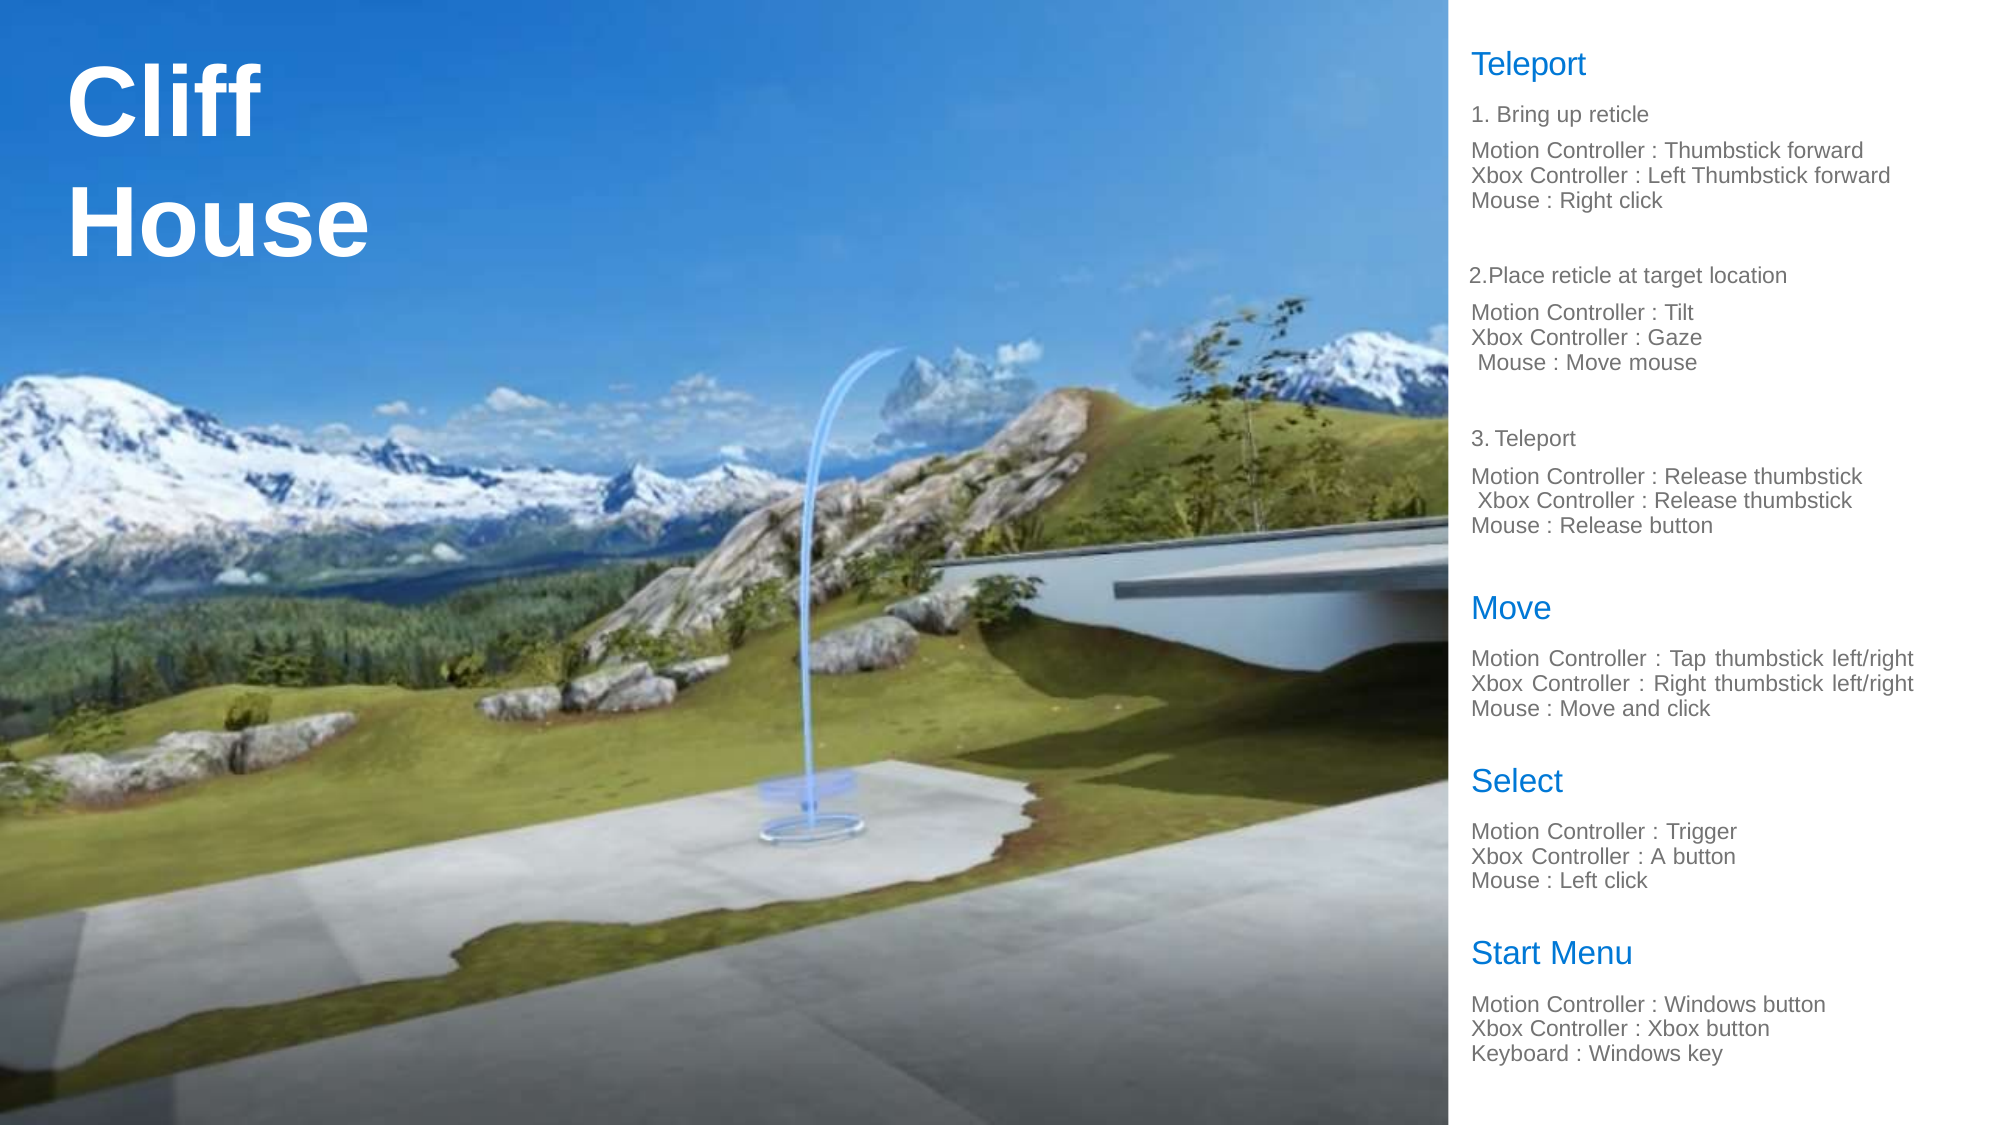

# Cliff House
Teleport
1. Bring up reticle
Motion Controller : Thumbstick forward  Xbox Controller : Left Thumbstick forward  Mouse : Right click
Place reticle at target location  Motion Controller : Tilt
Xbox Controller : Gaze  Mouse : Move mouse

Teleport
Motion Controller : Release thumbstick  Xbox Controller : Release thumbstick  Mouse : Release button

Move
Motion Controller : Tap thumbstick left/right  Xbox Controller : Right thumbstick left/right  Mouse : Move and click

Select
Motion Controller : Trigger  Xbox Controller : A button  Mouse : Left click

Start Menu
Motion Controller : Windows button  Xbox Controller : Xbox button  Keyboard : Windows key